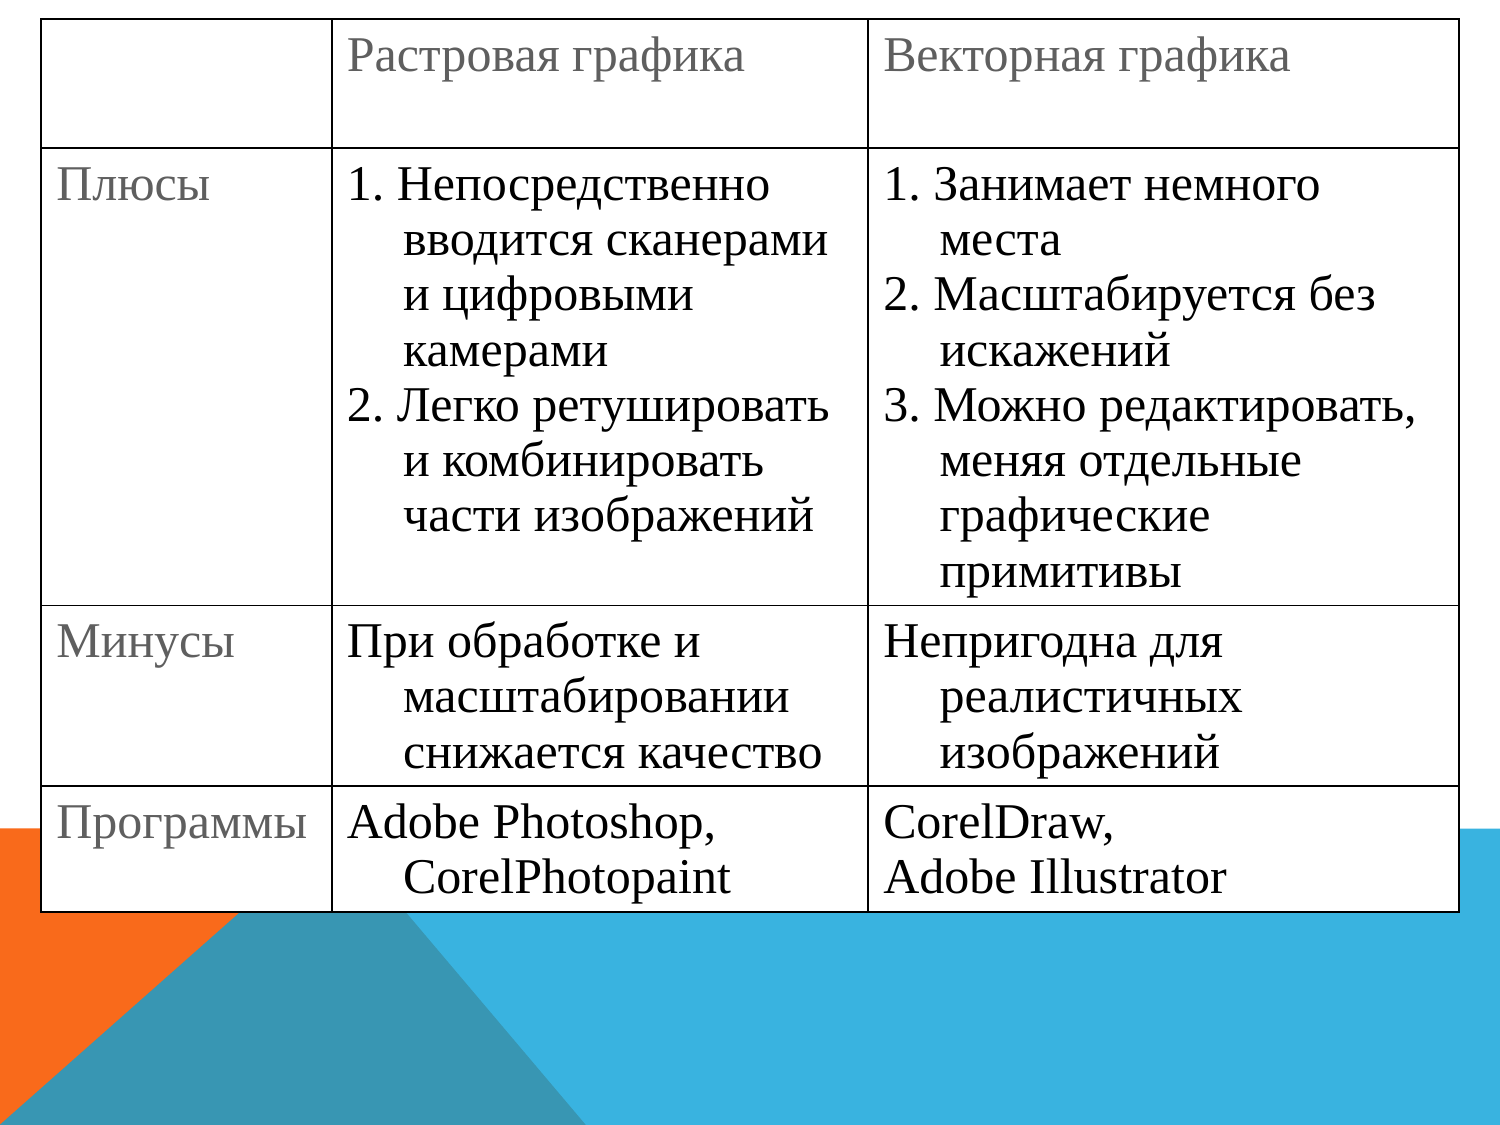

|  | Растровая графика | Векторная графика |
| --- | --- | --- |
| Плюсы | 1. Непосредственно вводится сканерами и цифровыми камерами 2. Легко ретушировать и комбинировать части изображений | 1. Занимает немного места 2. Масштабируется без искажений 3. Можно редактировать, меняя отдельные графические примитивы |
| Минусы | При обработке и масштабировании снижается качество | Непригодна для реалистичных изображений |
| Программы | Adobe Photoshop, CorelPhotopaint | CorelDraw, Adobe Illustrator |
#